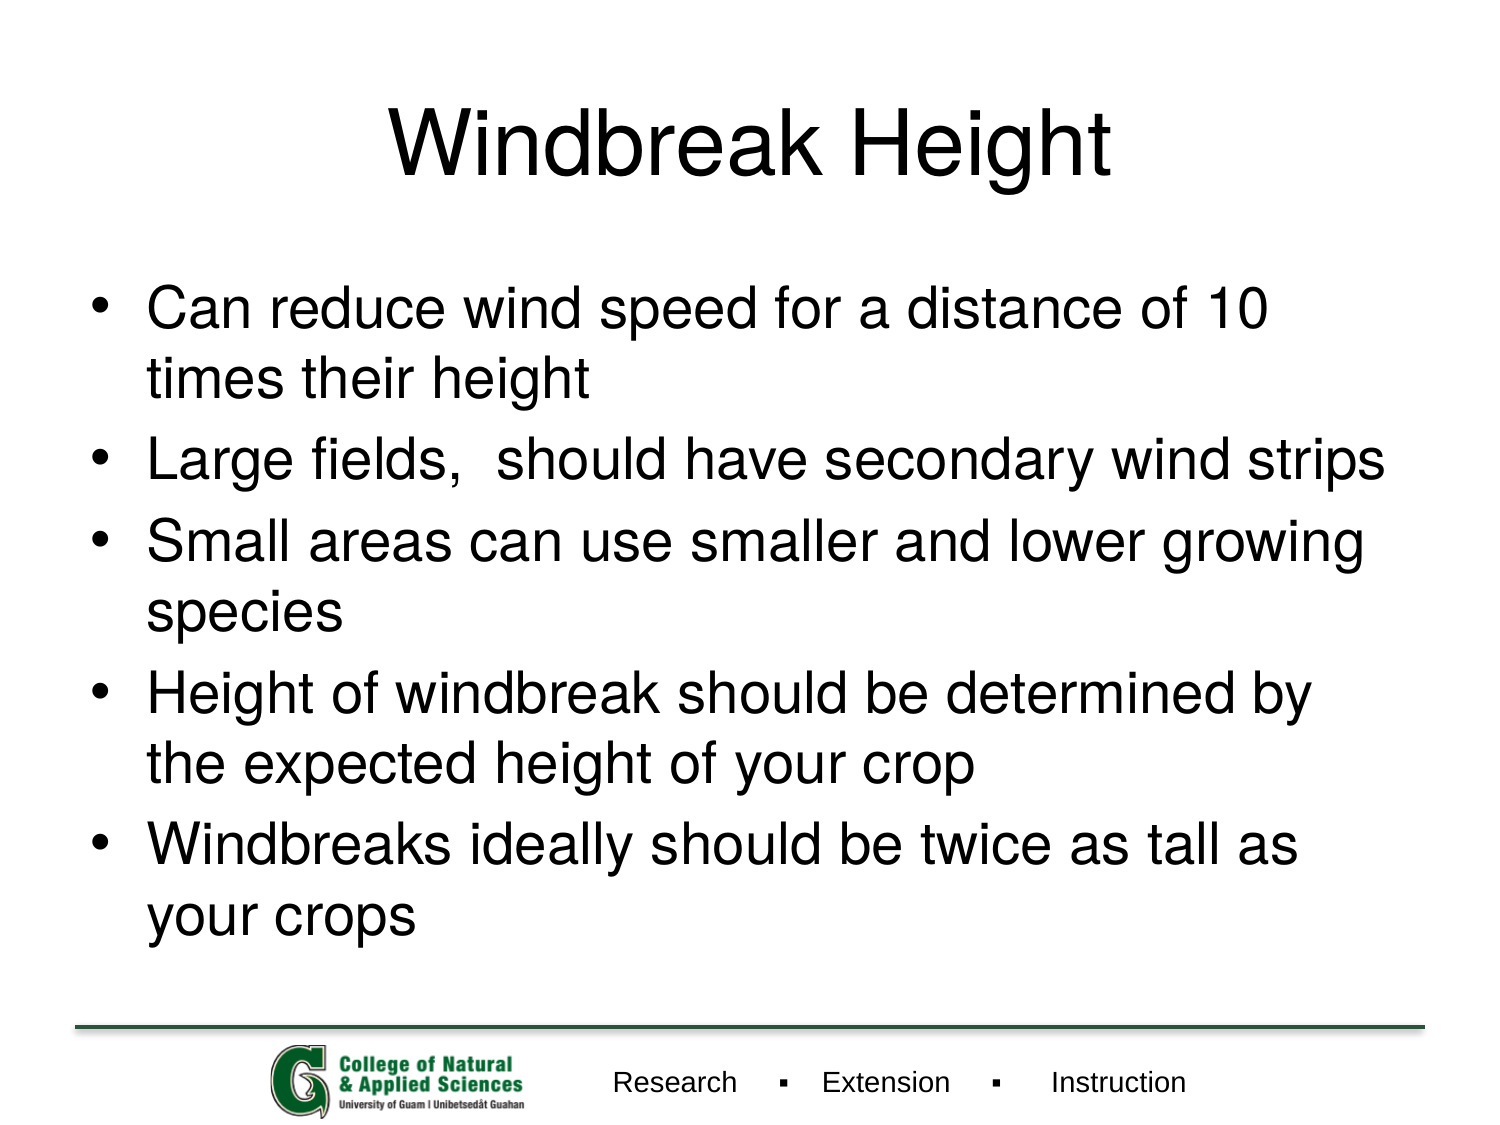

# Windbreak Height
Can reduce wind speed for a distance of 10 times their height
Large fields,  should have secondary wind strips
Small areas can use smaller and lower growing species
Height of windbreak should be determined by the expected height of your crop
Windbreaks ideally should be twice as tall as your crops